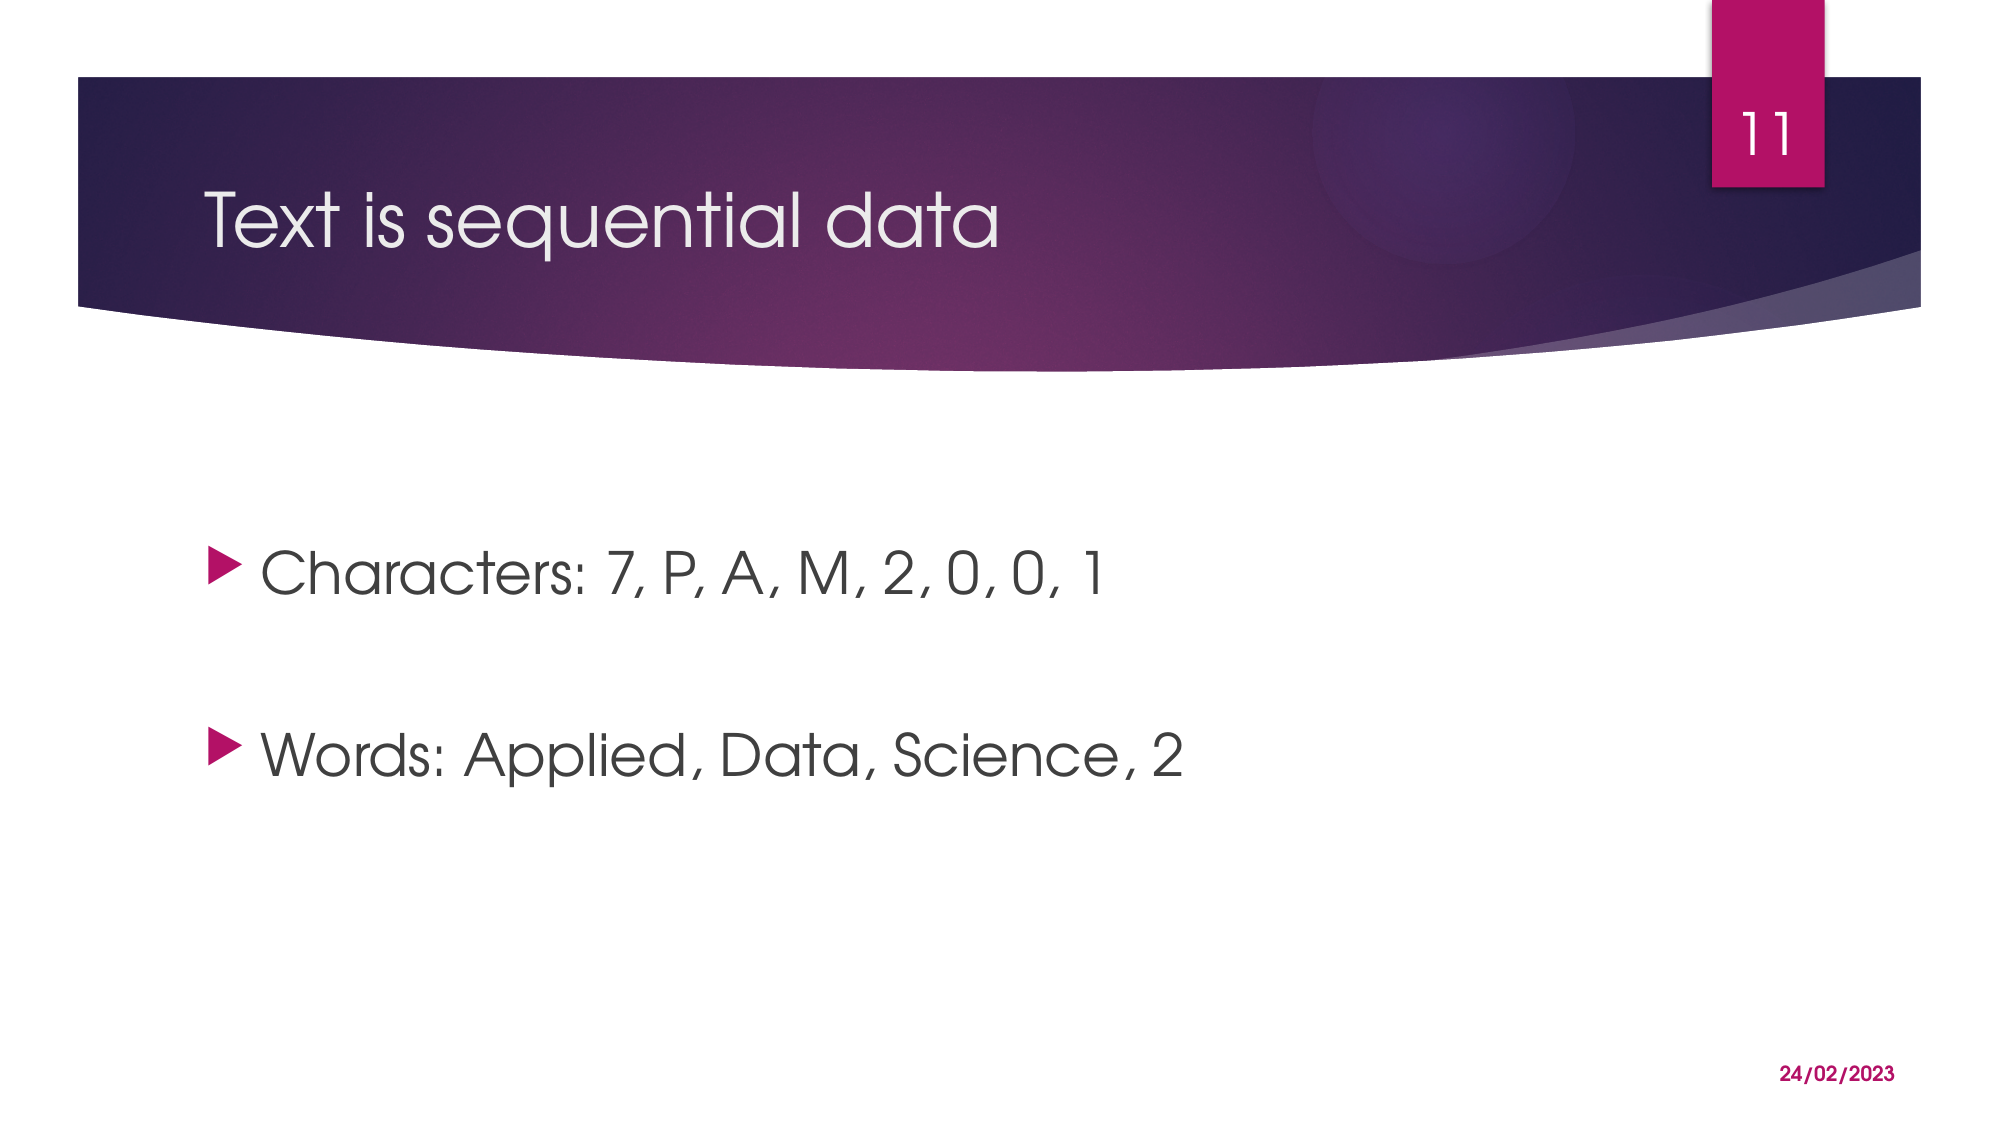

11
# Text is sequential data
Characters: 7, P, A, M, 2, 0, 0, 1

Words: Applied, Data, Science, 2

24/02/2023